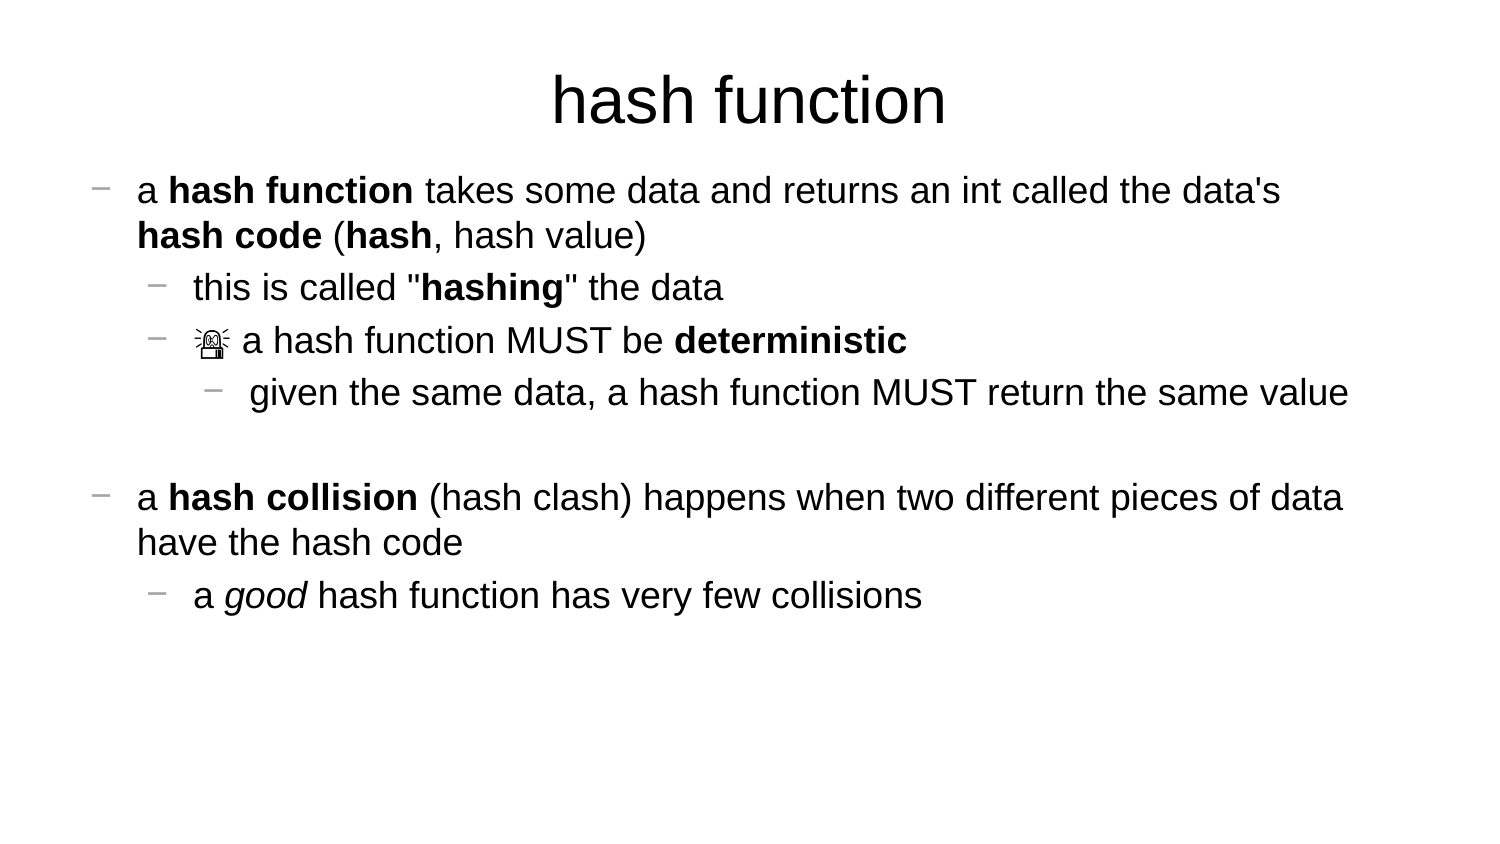

# hash function
a hash function takes some data and returns an int called the data's
hash code (hash, hash value)
this is called "hashing" the data
🚨 a hash function MUST be deterministic
given the same data, a hash function MUST return the same value

a hash collision (hash clash) happens when two different pieces of data have the hash code
a good hash function has very few collisions